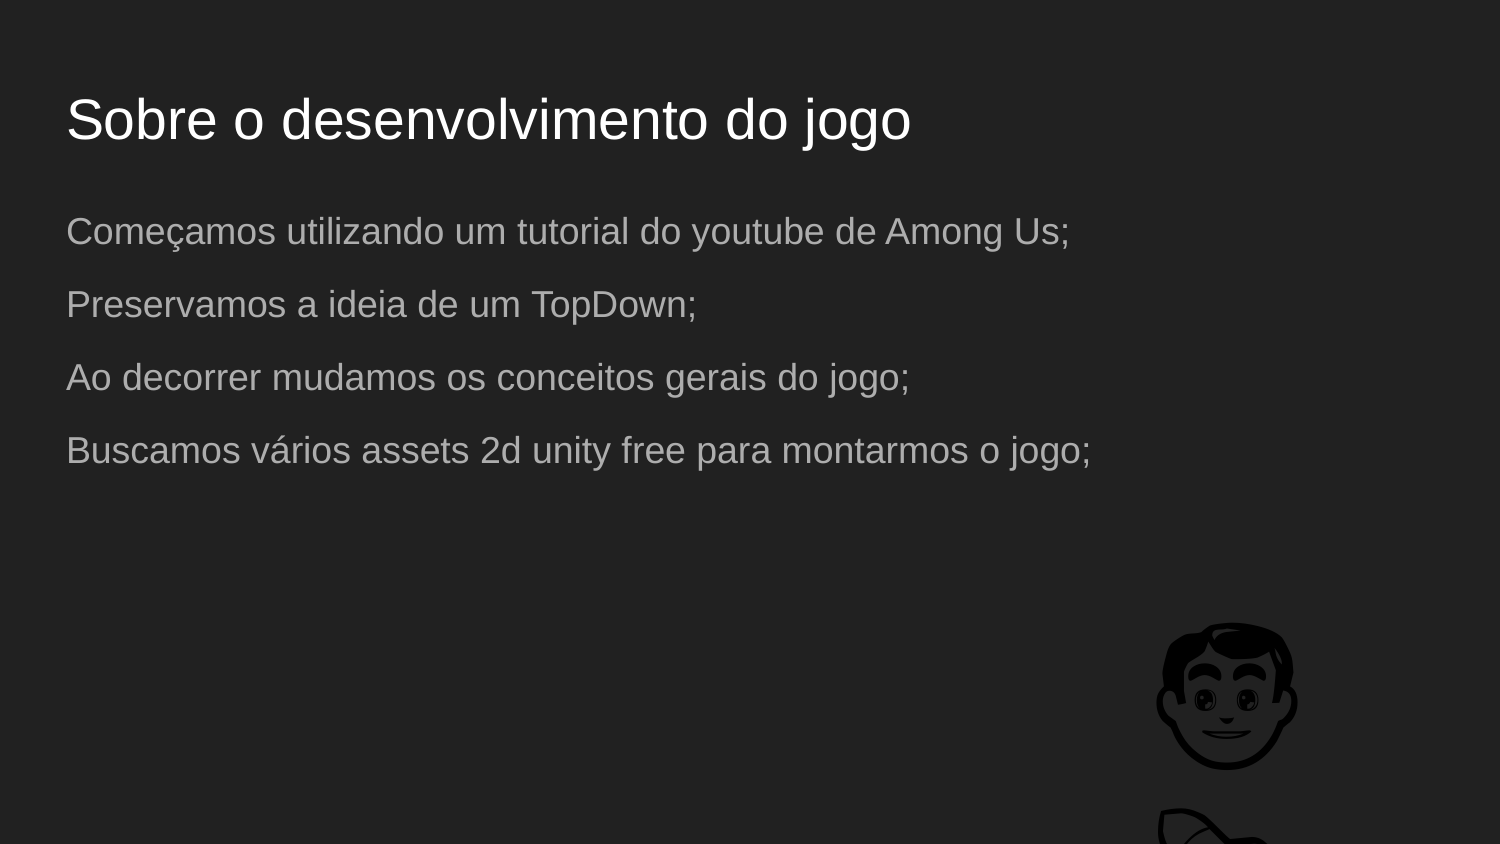

# Sobre o desenvolvimento do jogo
Começamos utilizando um tutorial do youtube de Among Us;
Preservamos a ideia de um TopDown;
Ao decorrer mudamos os conceitos gerais do jogo;
Buscamos vários assets 2d unity free para montarmos o jogo;

👨‍🚀